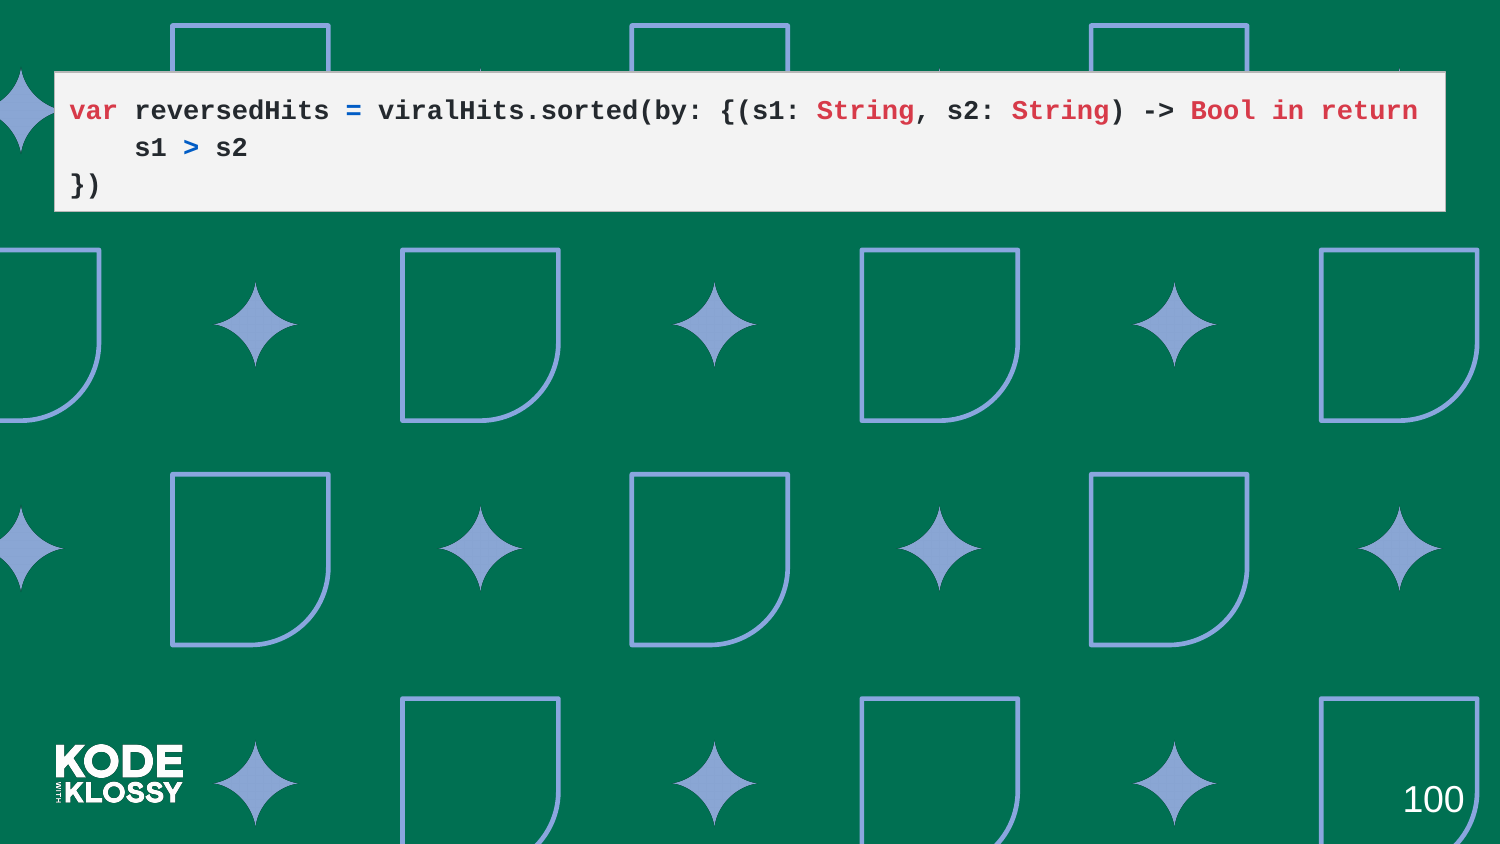

var reversedHits = viralHits.sorted(by: {(s1: String, s2: String) -> Bool in return
    s1 > s2
})